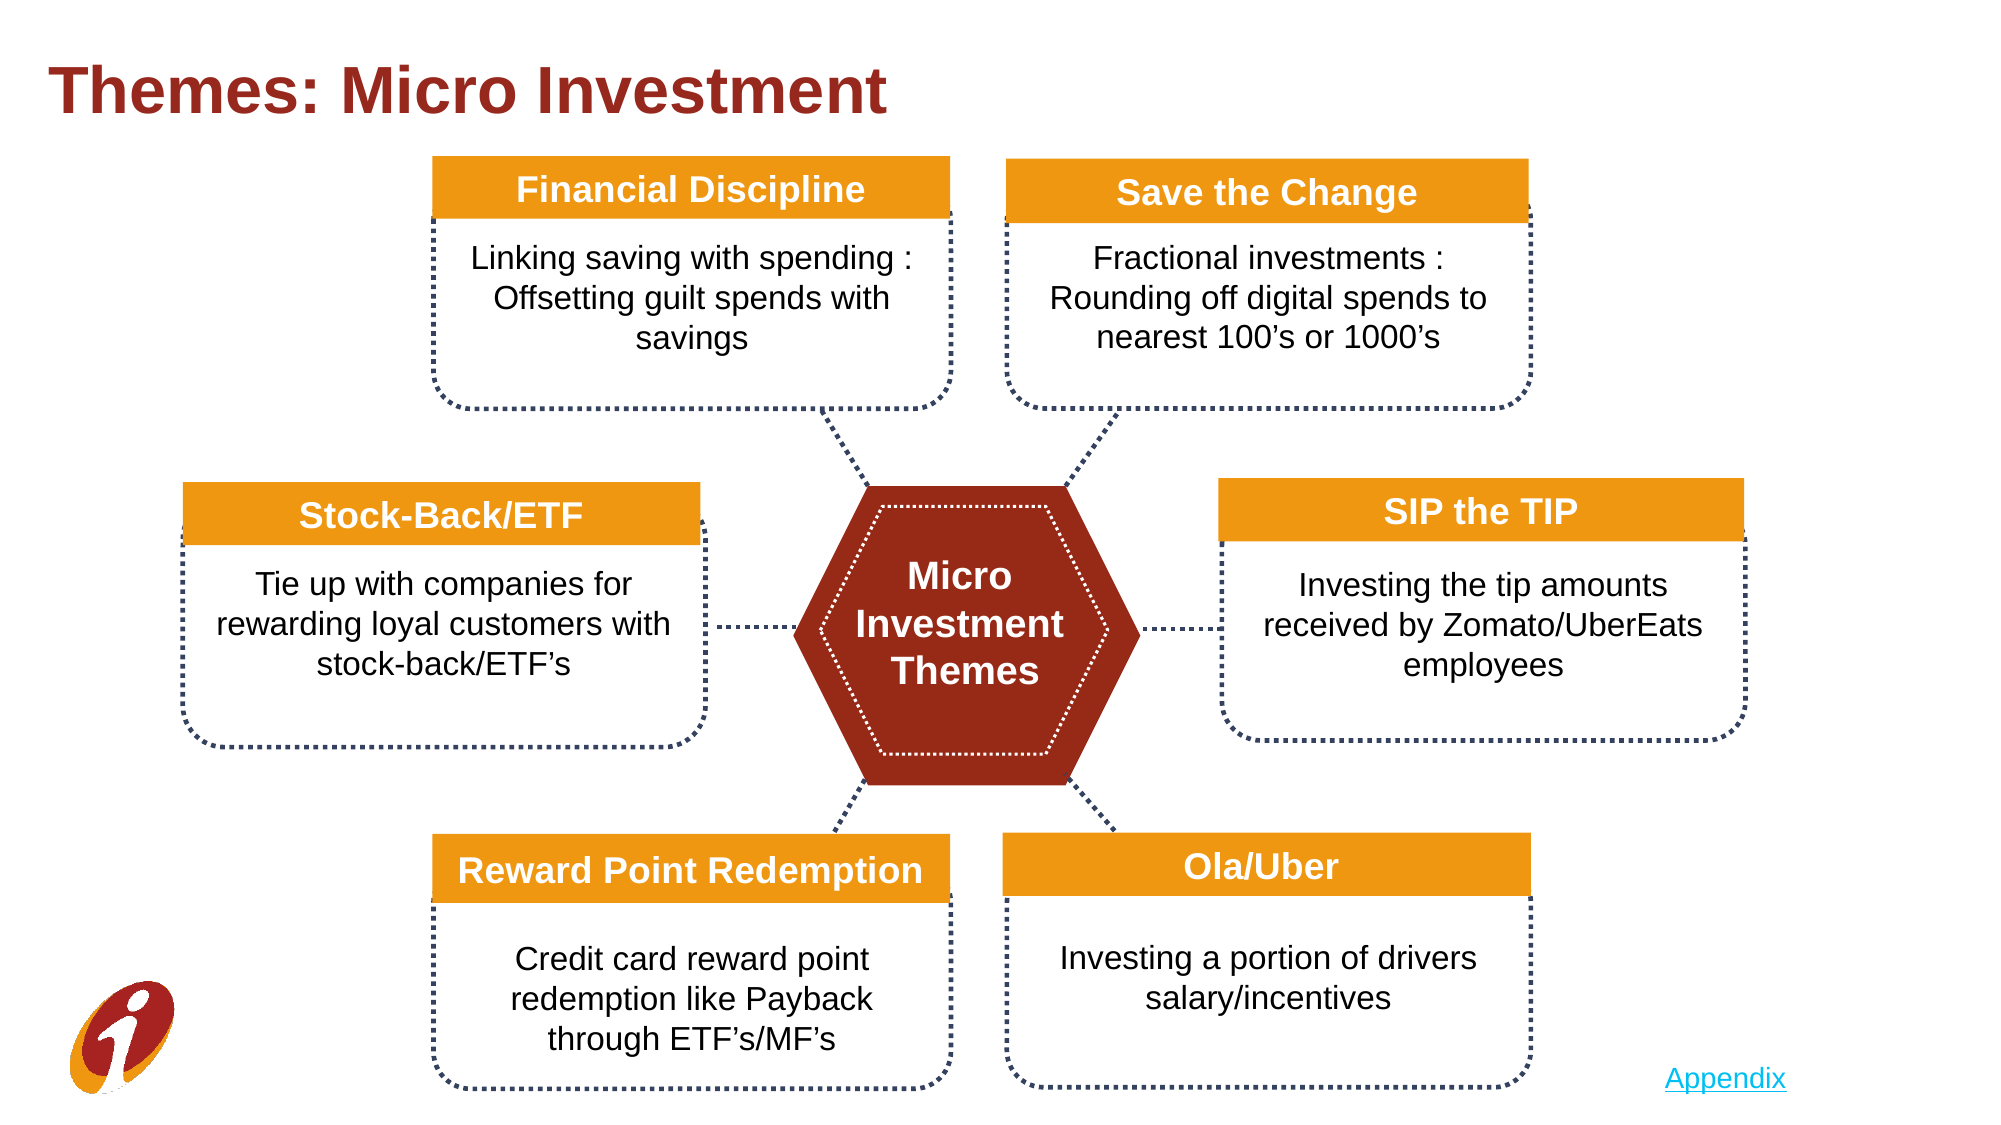

Themes: Micro Investment

Financial Discipline

Save the Change

Fractional investments : Rounding off digital spends to nearest 100’s or 1000’s
Linking saving with spending : Offsetting guilt spends with savings

SIP the TIP
Stock-Back/ETF

Tie up with companies for rewarding loyal customers with stock-back/ETF’s
Investing the tip amounts received by Zomato/UberEats employees

Micro
Investment
Themes

Ola/Uber
Reward Point Redemption
Credit card reward point redemption like Payback through ETF’s/MF’s
Investing a portion of drivers salary/incentives

Appendix